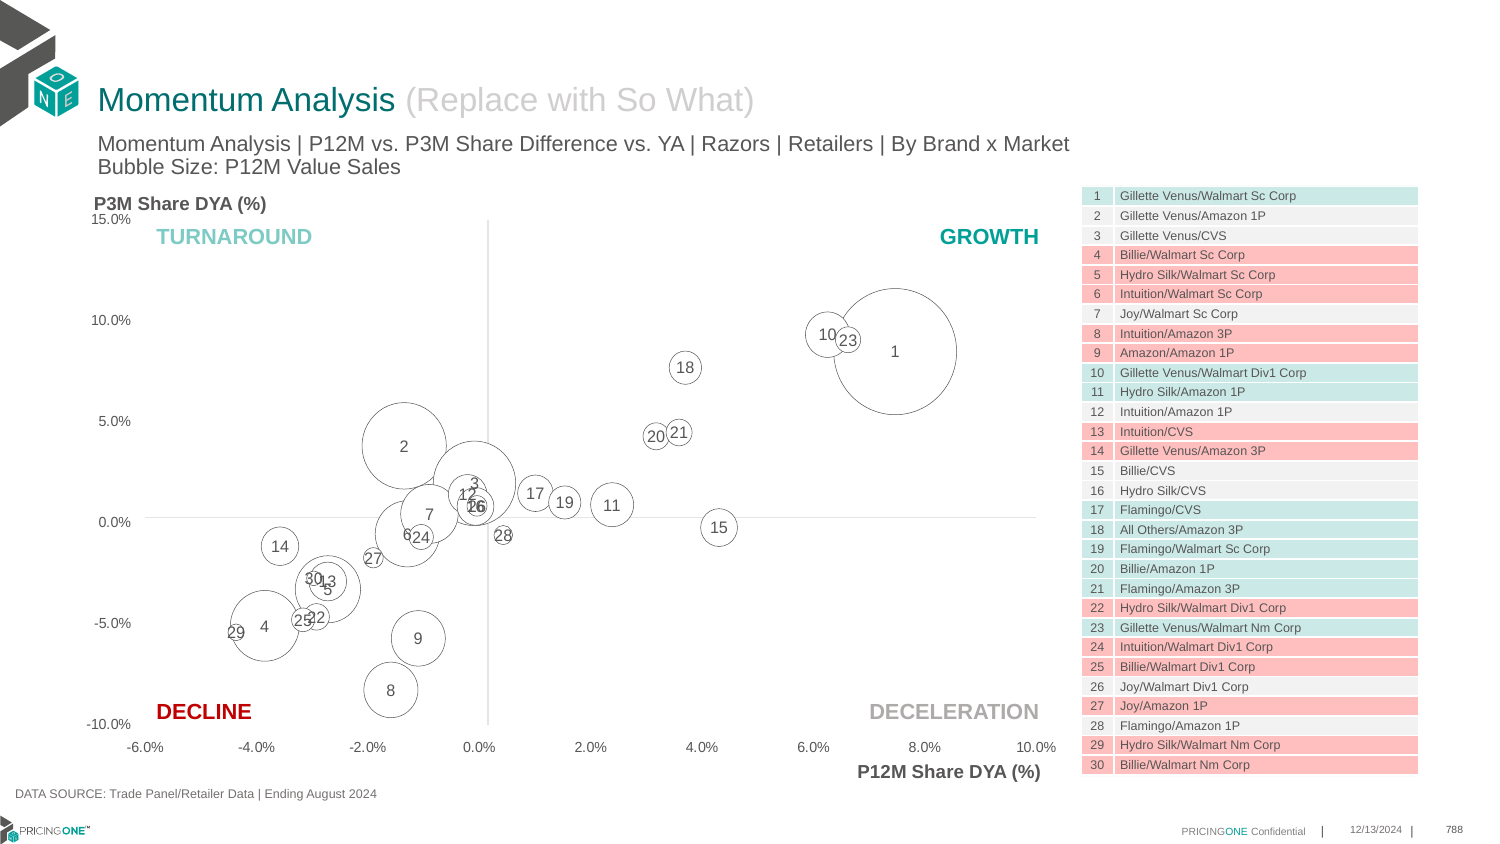

# Momentum Analysis (Replace with So What)
Momentum Analysis | P12M vs. P3M Share Difference vs. YA | Razors | Retailers | By Brand x Market
Bubble Size: P12M Value Sales

| 1 | Gillette Venus/Walmart Sc Corp |
| --- | --- |
| 2 | Gillette Venus/Amazon 1P |
| 3 | Gillette Venus/CVS |
| 4 | Billie/Walmart Sc Corp |
| 5 | Hydro Silk/Walmart Sc Corp |
| 6 | Intuition/Walmart Sc Corp |
| 7 | Joy/Walmart Sc Corp |
| 8 | Intuition/Amazon 3P |
| 9 | Amazon/Amazon 1P |
| 10 | Gillette Venus/Walmart Div1 Corp |
| 11 | Hydro Silk/Amazon 1P |
| 12 | Intuition/Amazon 1P |
| 13 | Intuition/CVS |
| 14 | Gillette Venus/Amazon 3P |
| 15 | Billie/CVS |
| 16 | Hydro Silk/CVS |
| 17 | Flamingo/CVS |
| 18 | All Others/Amazon 3P |
| 19 | Flamingo/Walmart Sc Corp |
| 20 | Billie/Amazon 1P |
| 21 | Flamingo/Amazon 3P |
| 22 | Hydro Silk/Walmart Div1 Corp |
| 23 | Gillette Venus/Walmart Nm Corp |
| 24 | Intuition/Walmart Div1 Corp |
| 25 | Billie/Walmart Div1 Corp |
| 26 | Joy/Walmart Div1 Corp |
| 27 | Joy/Amazon 1P |
| 28 | Flamingo/Amazon 1P |
| 29 | Hydro Silk/Walmart Nm Corp |
| 30 | Billie/Walmart Nm Corp |
P3M Share DYA (%)

### Chart

| Category | P3M Value Share |
|---|---|
TURNAROUND
GROWTH
DECLINE
DECELERATION
P12M Share DYA (%)
DATA SOURCE: Trade Panel/Retailer Data | Ending August 2024

12/13/2024
788